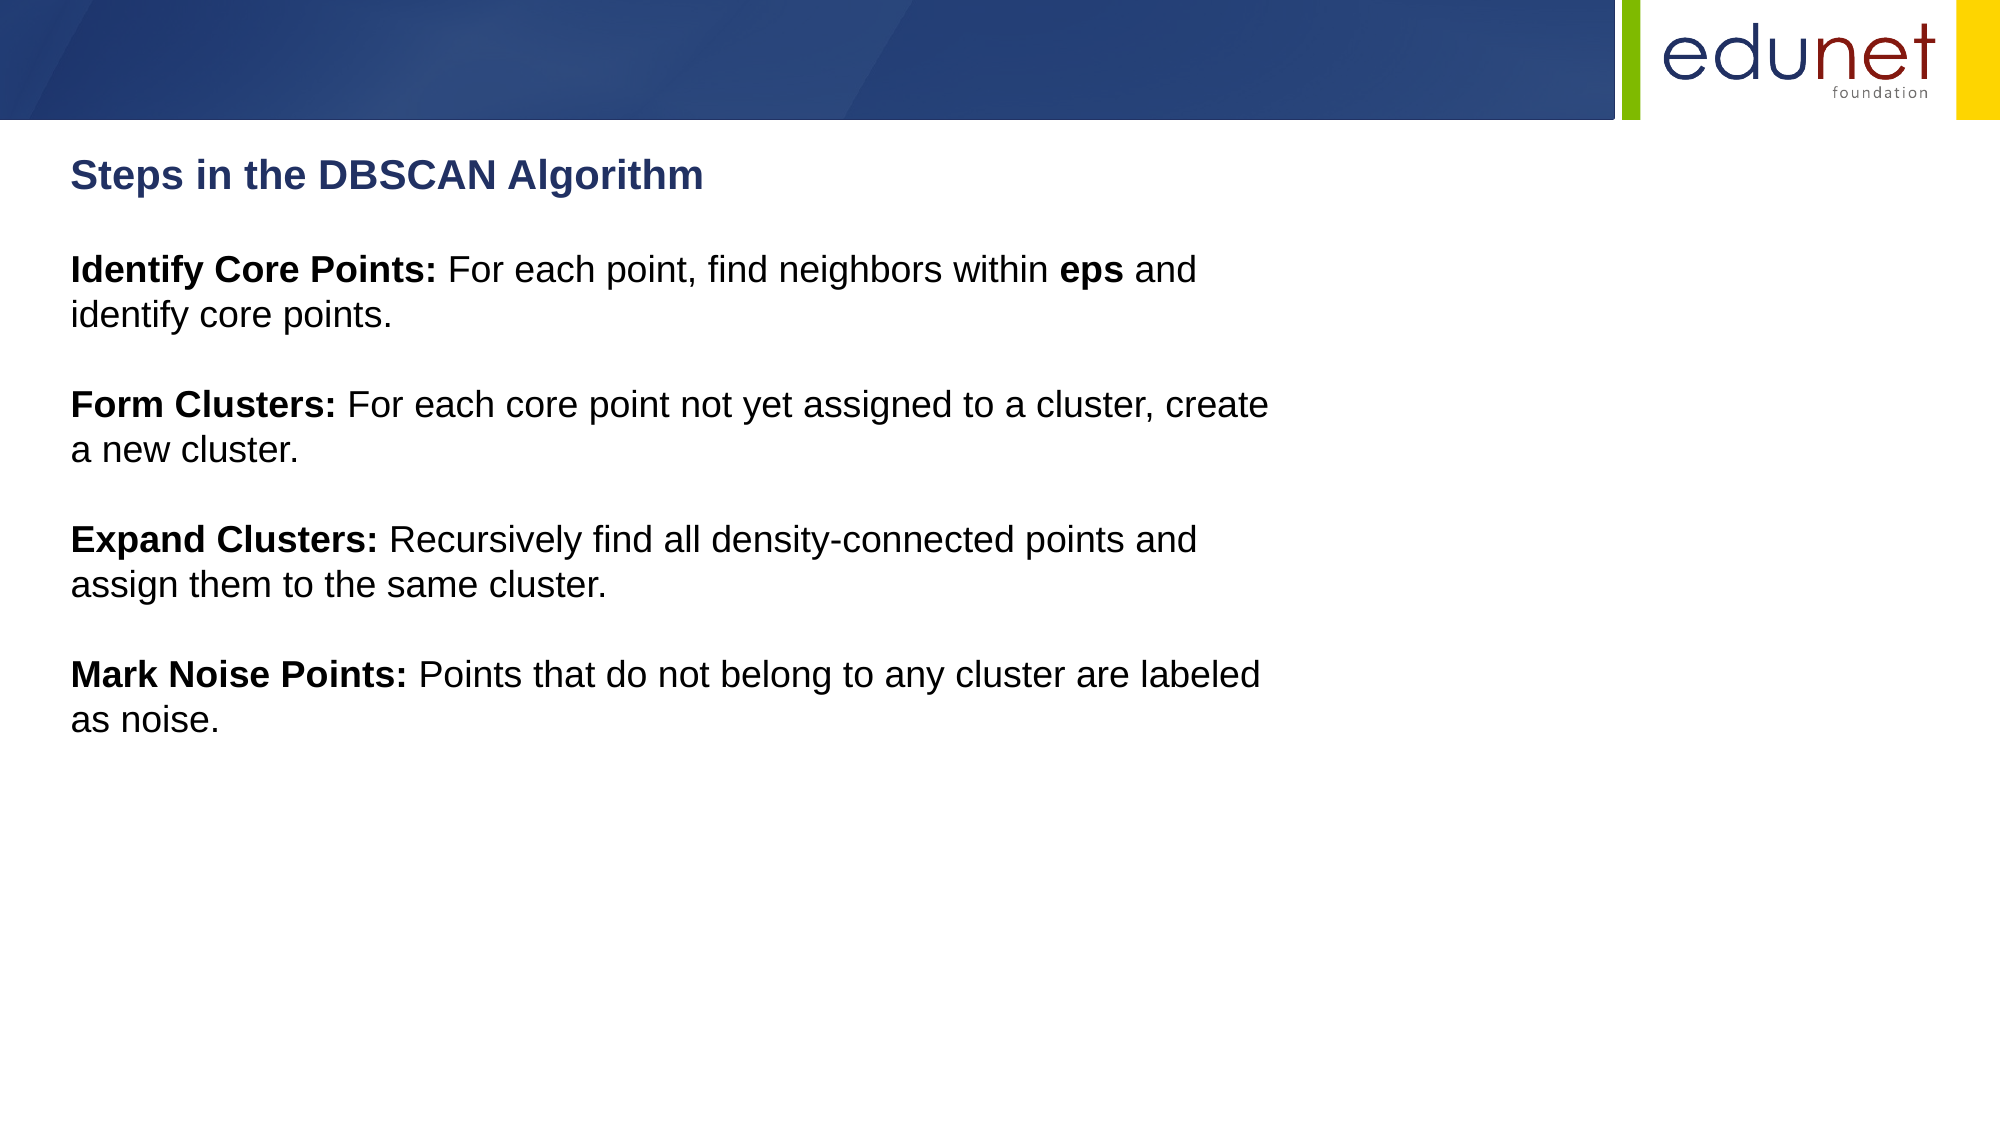

Steps in the DBSCAN Algorithm
Identify Core Points: For each point, find neighbors within eps and identify core points.

Form Clusters: For each core point not yet assigned to a cluster, create a new cluster.

Expand Clusters: Recursively find all density-connected points and assign them to the same cluster.

Mark Noise Points: Points that do not belong to any cluster are labeled as noise.